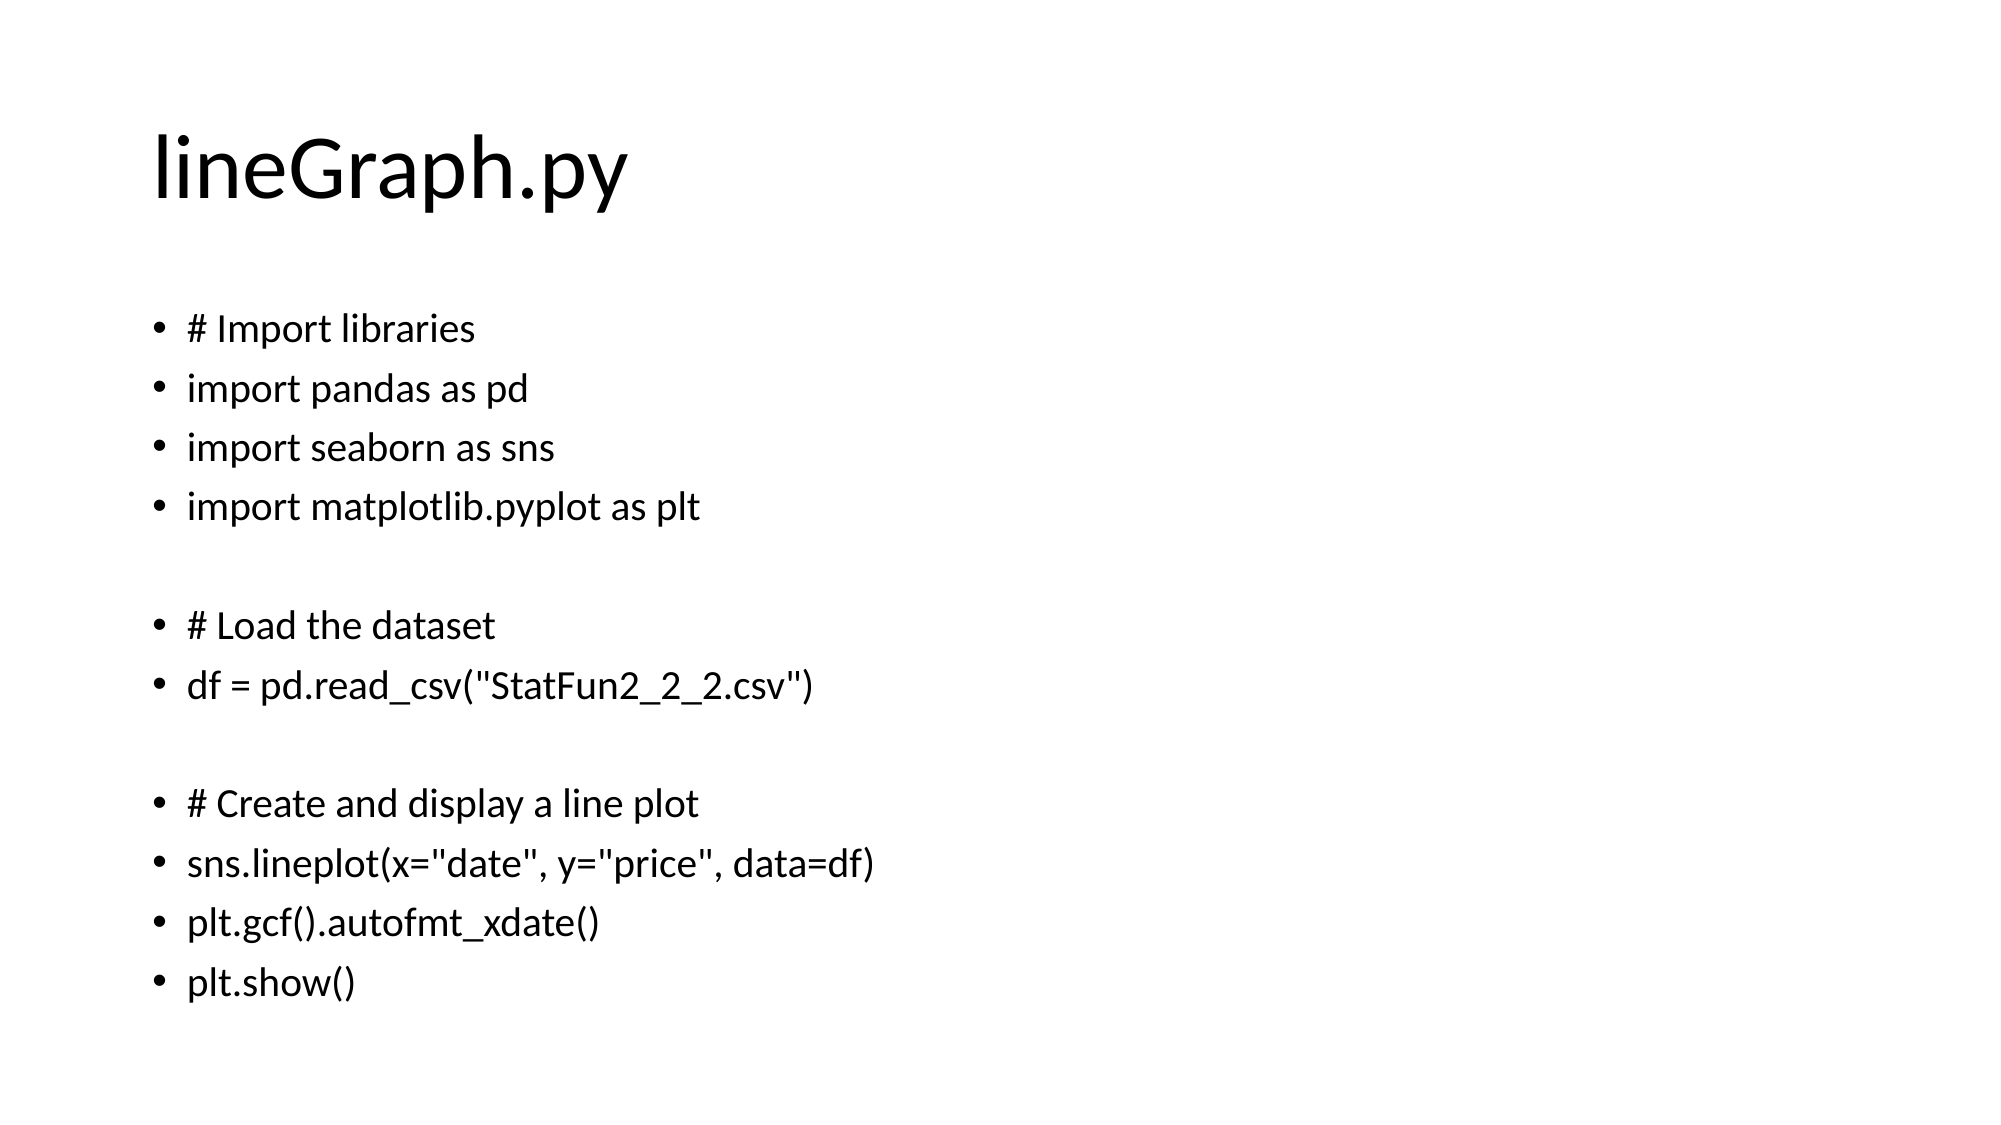

# lineGraph.py
# Import libraries
import pandas as pd
import seaborn as sns
import matplotlib.pyplot as plt

# Load the dataset
df = pd.read_csv("StatFun2_2_2.csv")

# Create and display a line plot
sns.lineplot(x="date", y="price", data=df)
plt.gcf().autofmt_xdate()
plt.show()